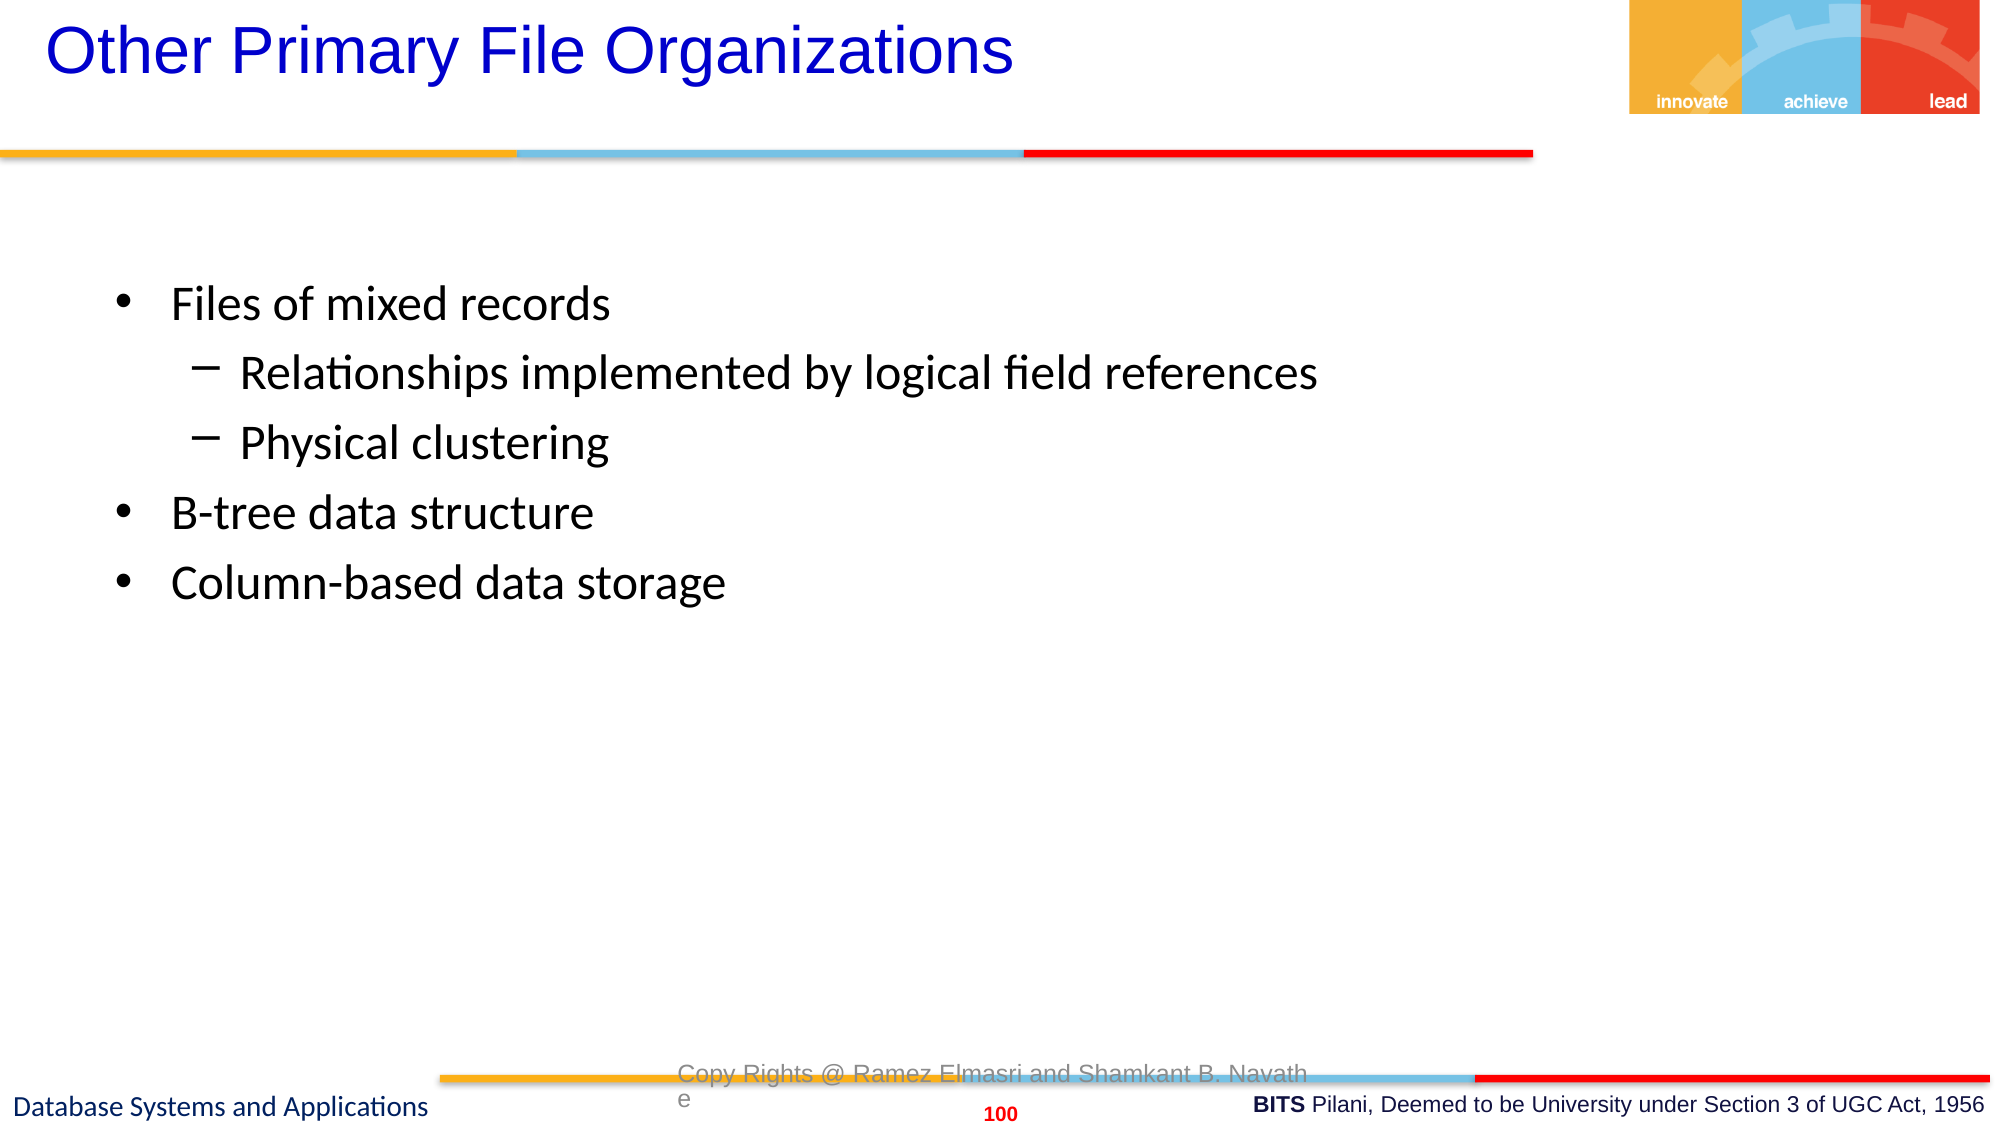

# Other Primary File Organizations
Files of mixed records
Relationships implemented by logical field references
Physical clustering
B-tree data structure
Column-based data storage
Copy Rights @ Ramez Elmasri and Shamkant B. Navathe